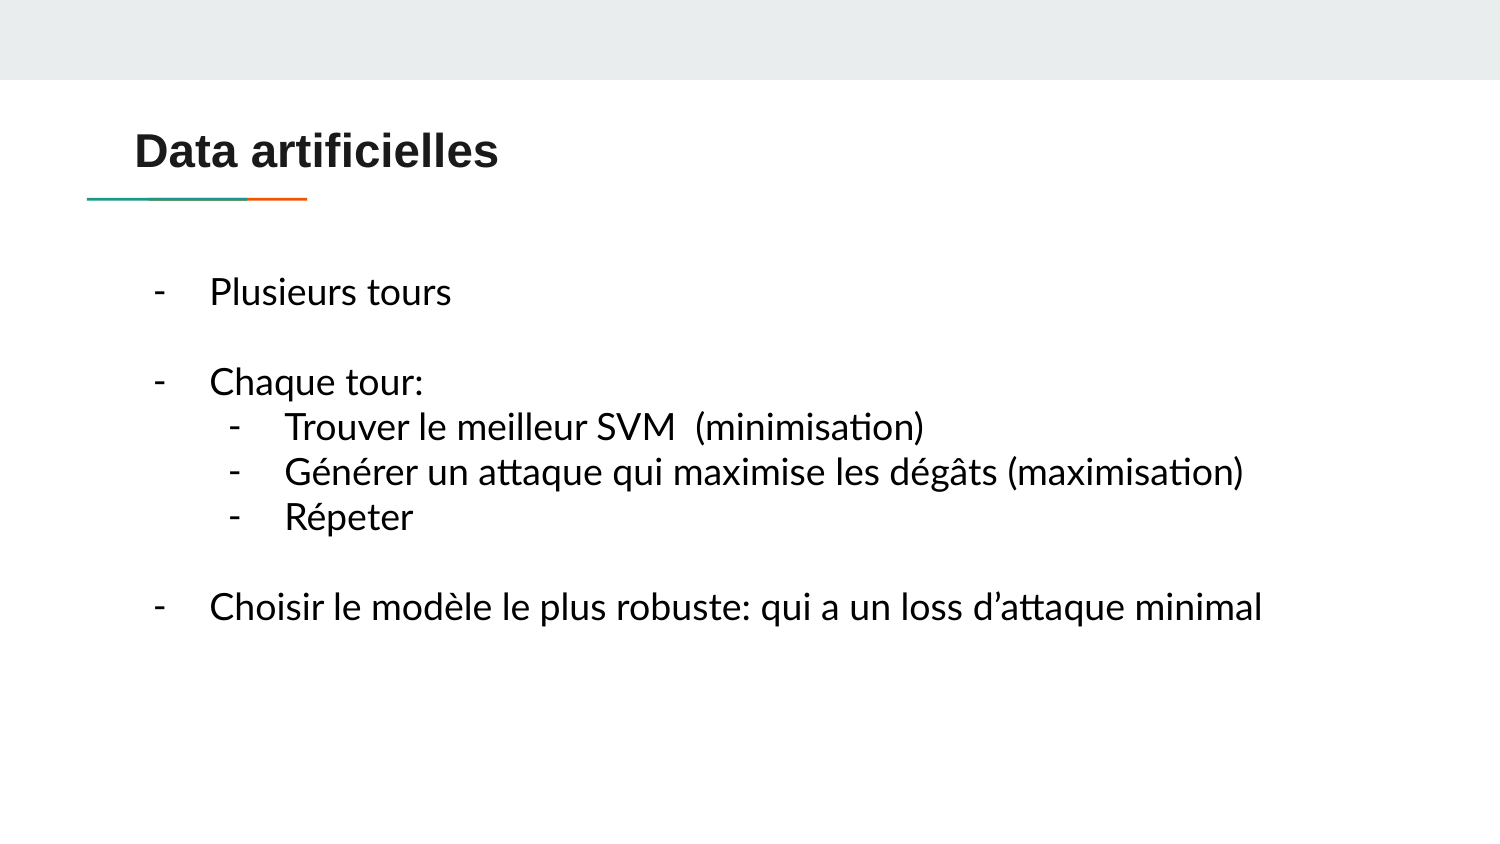

# Data artificielles

Plusieurs tours

Chaque tour:
Trouver le meilleur SVM  (minimisation)
Générer un attaque qui maximise les dégâts (maximisation)
Répeter

Choisir le modèle le plus robuste: qui a un loss d’attaque minimal